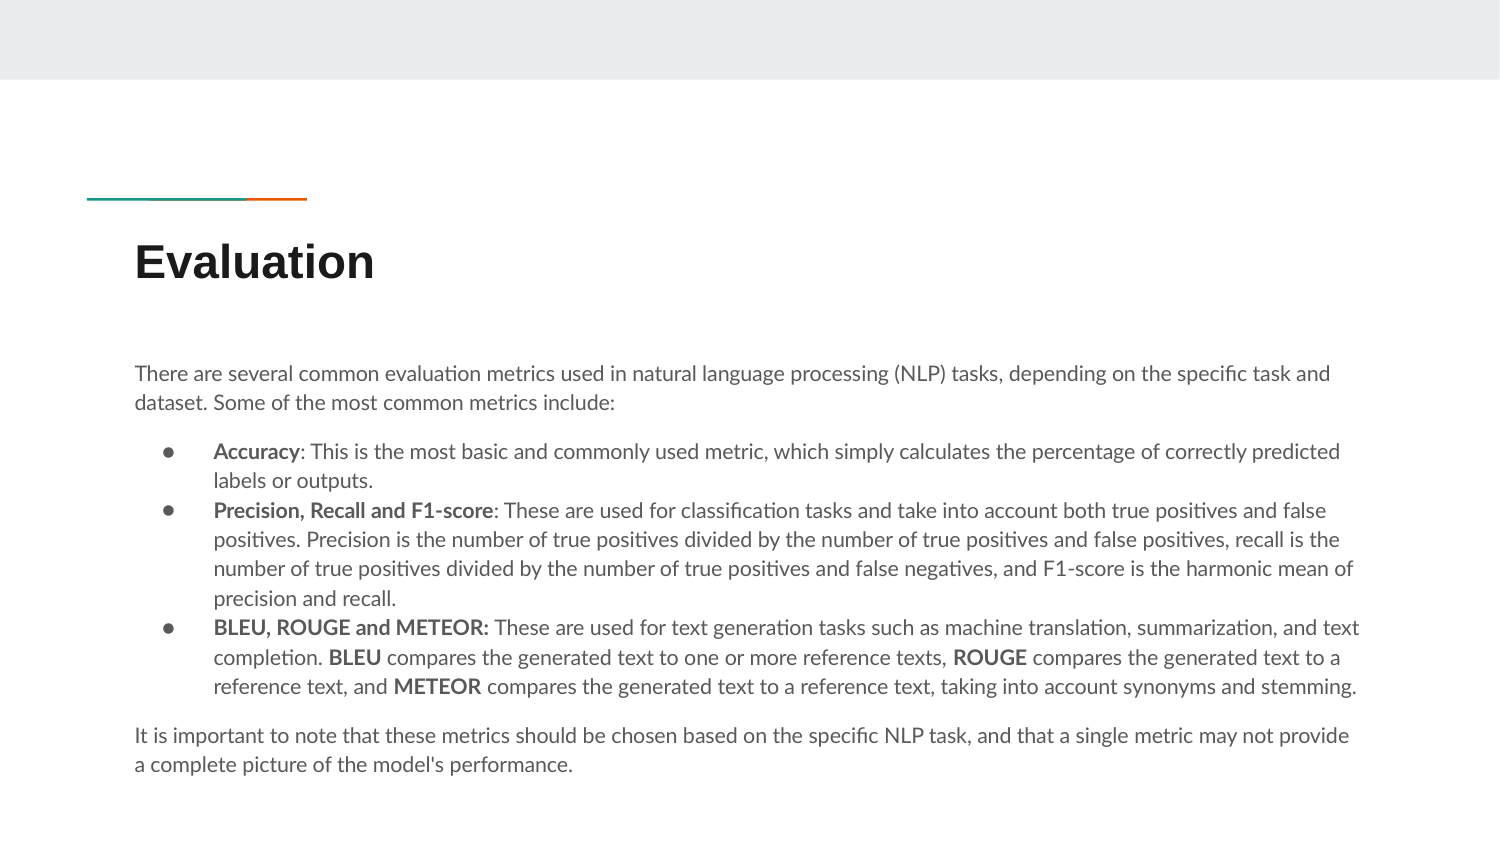

# Evaluation
There are several common evaluation metrics used in natural language processing (NLP) tasks, depending on the specific task and dataset. Some of the most common metrics include:
Accuracy: This is the most basic and commonly used metric, which simply calculates the percentage of correctly predicted labels or outputs.
Precision, Recall and F1-score: These are used for classification tasks and take into account both true positives and false positives. Precision is the number of true positives divided by the number of true positives and false positives, recall is the number of true positives divided by the number of true positives and false negatives, and F1-score is the harmonic mean of precision and recall.
BLEU, ROUGE and METEOR: These are used for text generation tasks such as machine translation, summarization, and text completion. BLEU compares the generated text to one or more reference texts, ROUGE compares the generated text to a reference text, and METEOR compares the generated text to a reference text, taking into account synonyms and stemming.
It is important to note that these metrics should be chosen based on the specific NLP task, and that a single metric may not provide a complete picture of the model's performance.